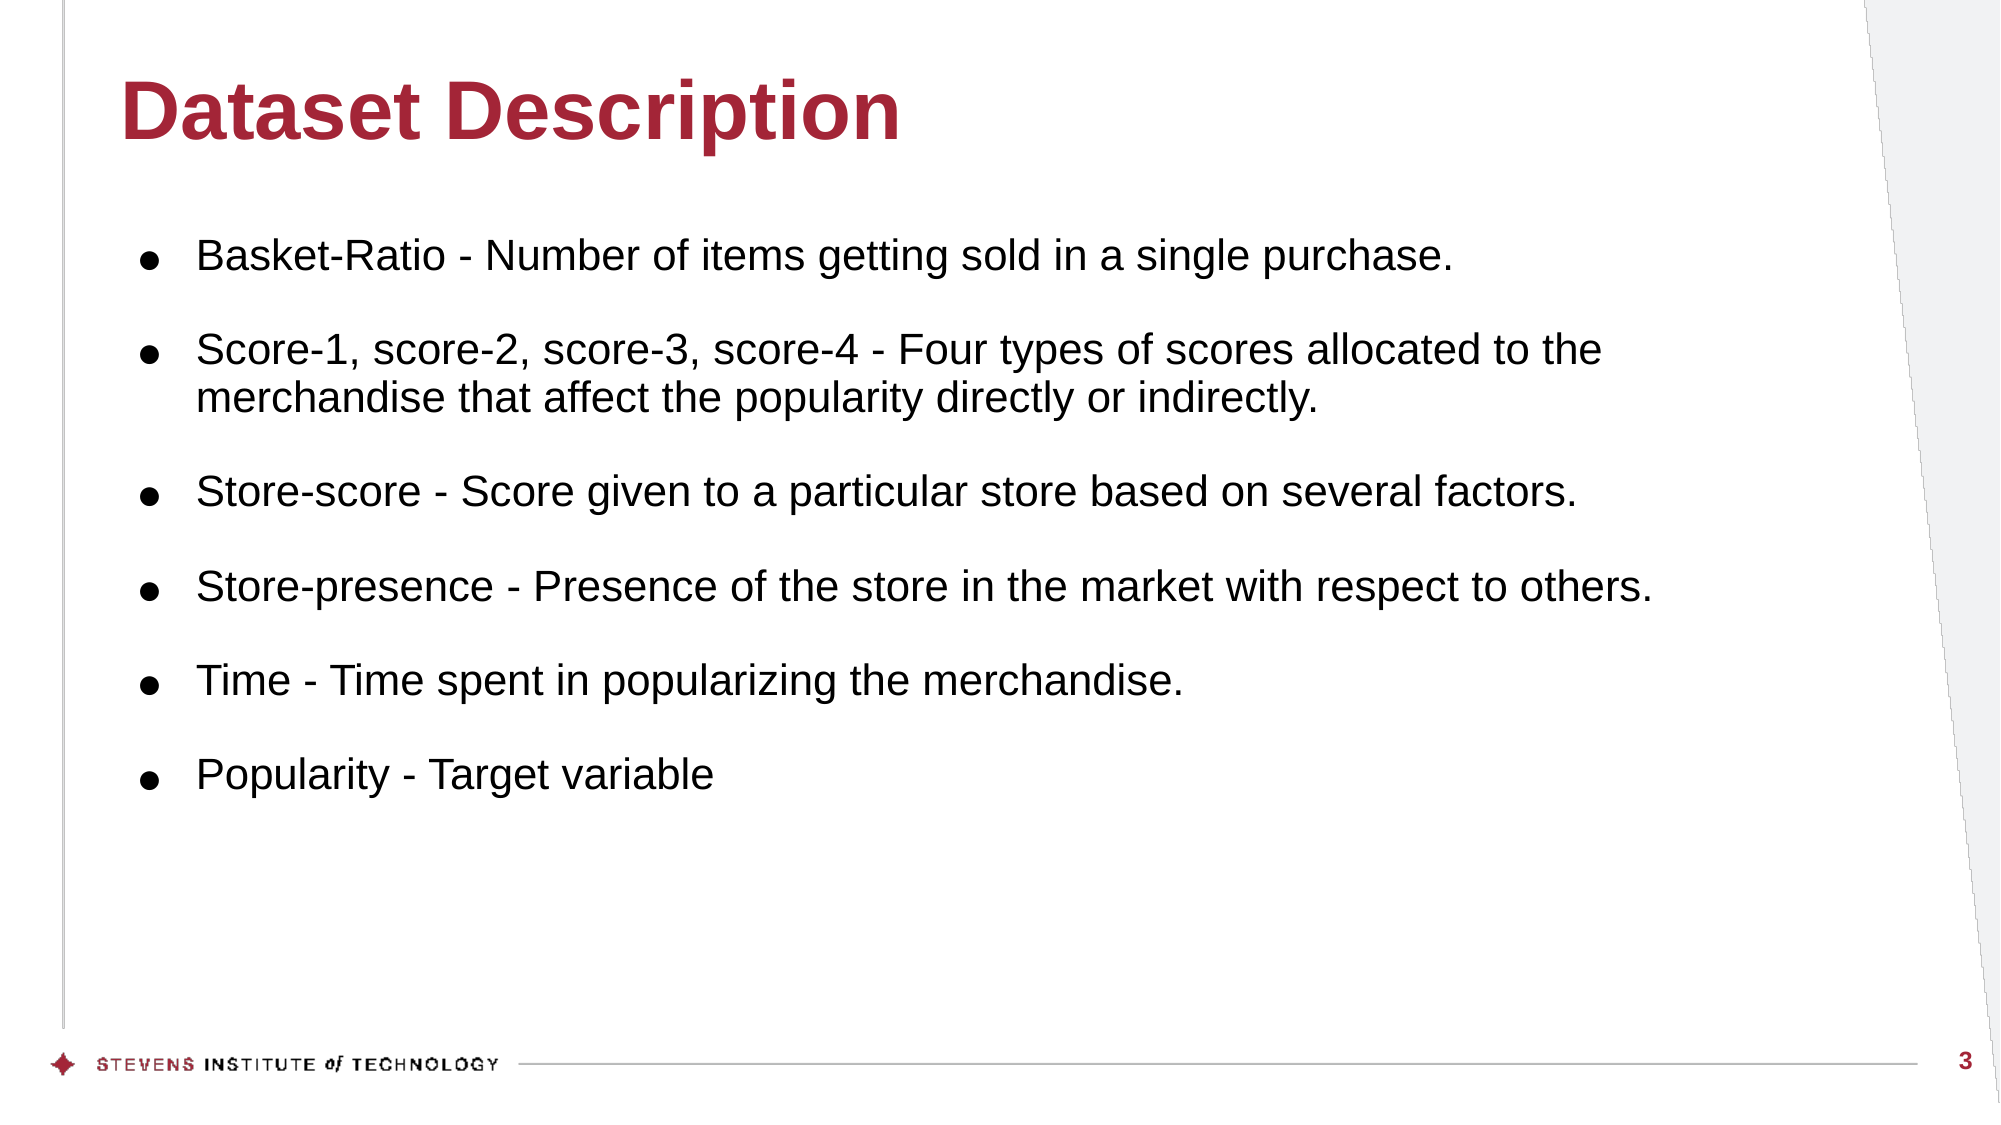

# Dataset Description
Basket-Ratio - Number of items getting sold in a single purchase.

Score-1, score-2, score-3, score-4 - Four types of scores allocated to the merchandise that affect the popularity directly or indirectly.

Store-score - Score given to a particular store based on several factors.

Store-presence - Presence of the store in the market with respect to others.

Time - Time spent in popularizing the merchandise.

Popularity - Target variable
3